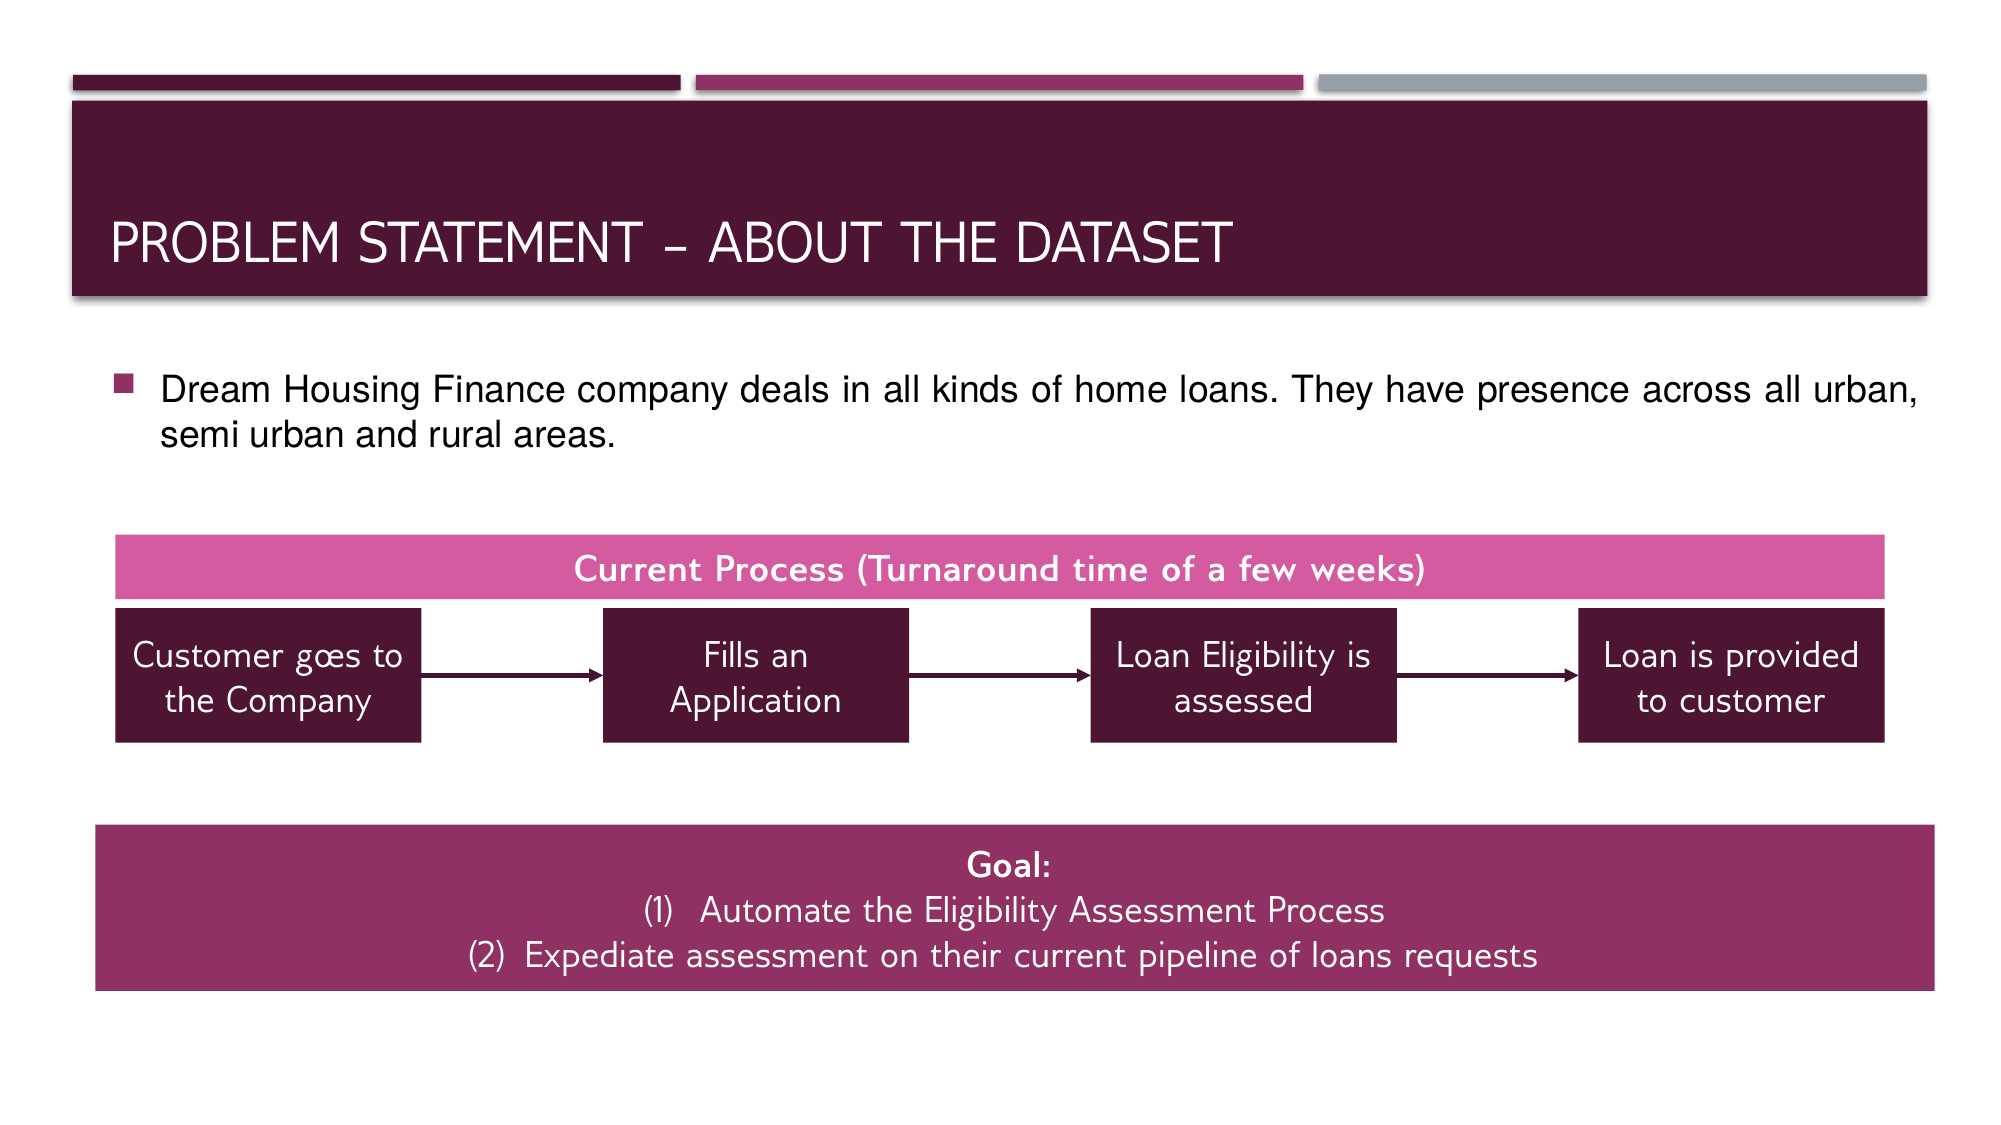

# Problem Statement – About the dataset
Dream Housing Finance company deals in all kinds of home loans. They have presence across all urban, semi urban and rural areas.
Current Process (Turnaround time of a few weeks)
Customer goes to the Company
Fills an Application
Loan Eligibility is assessed
Loan is provided to customer
Goal:
Automate the Eligibility Assessment Process
Expediate assessment on their current pipeline of loans requests